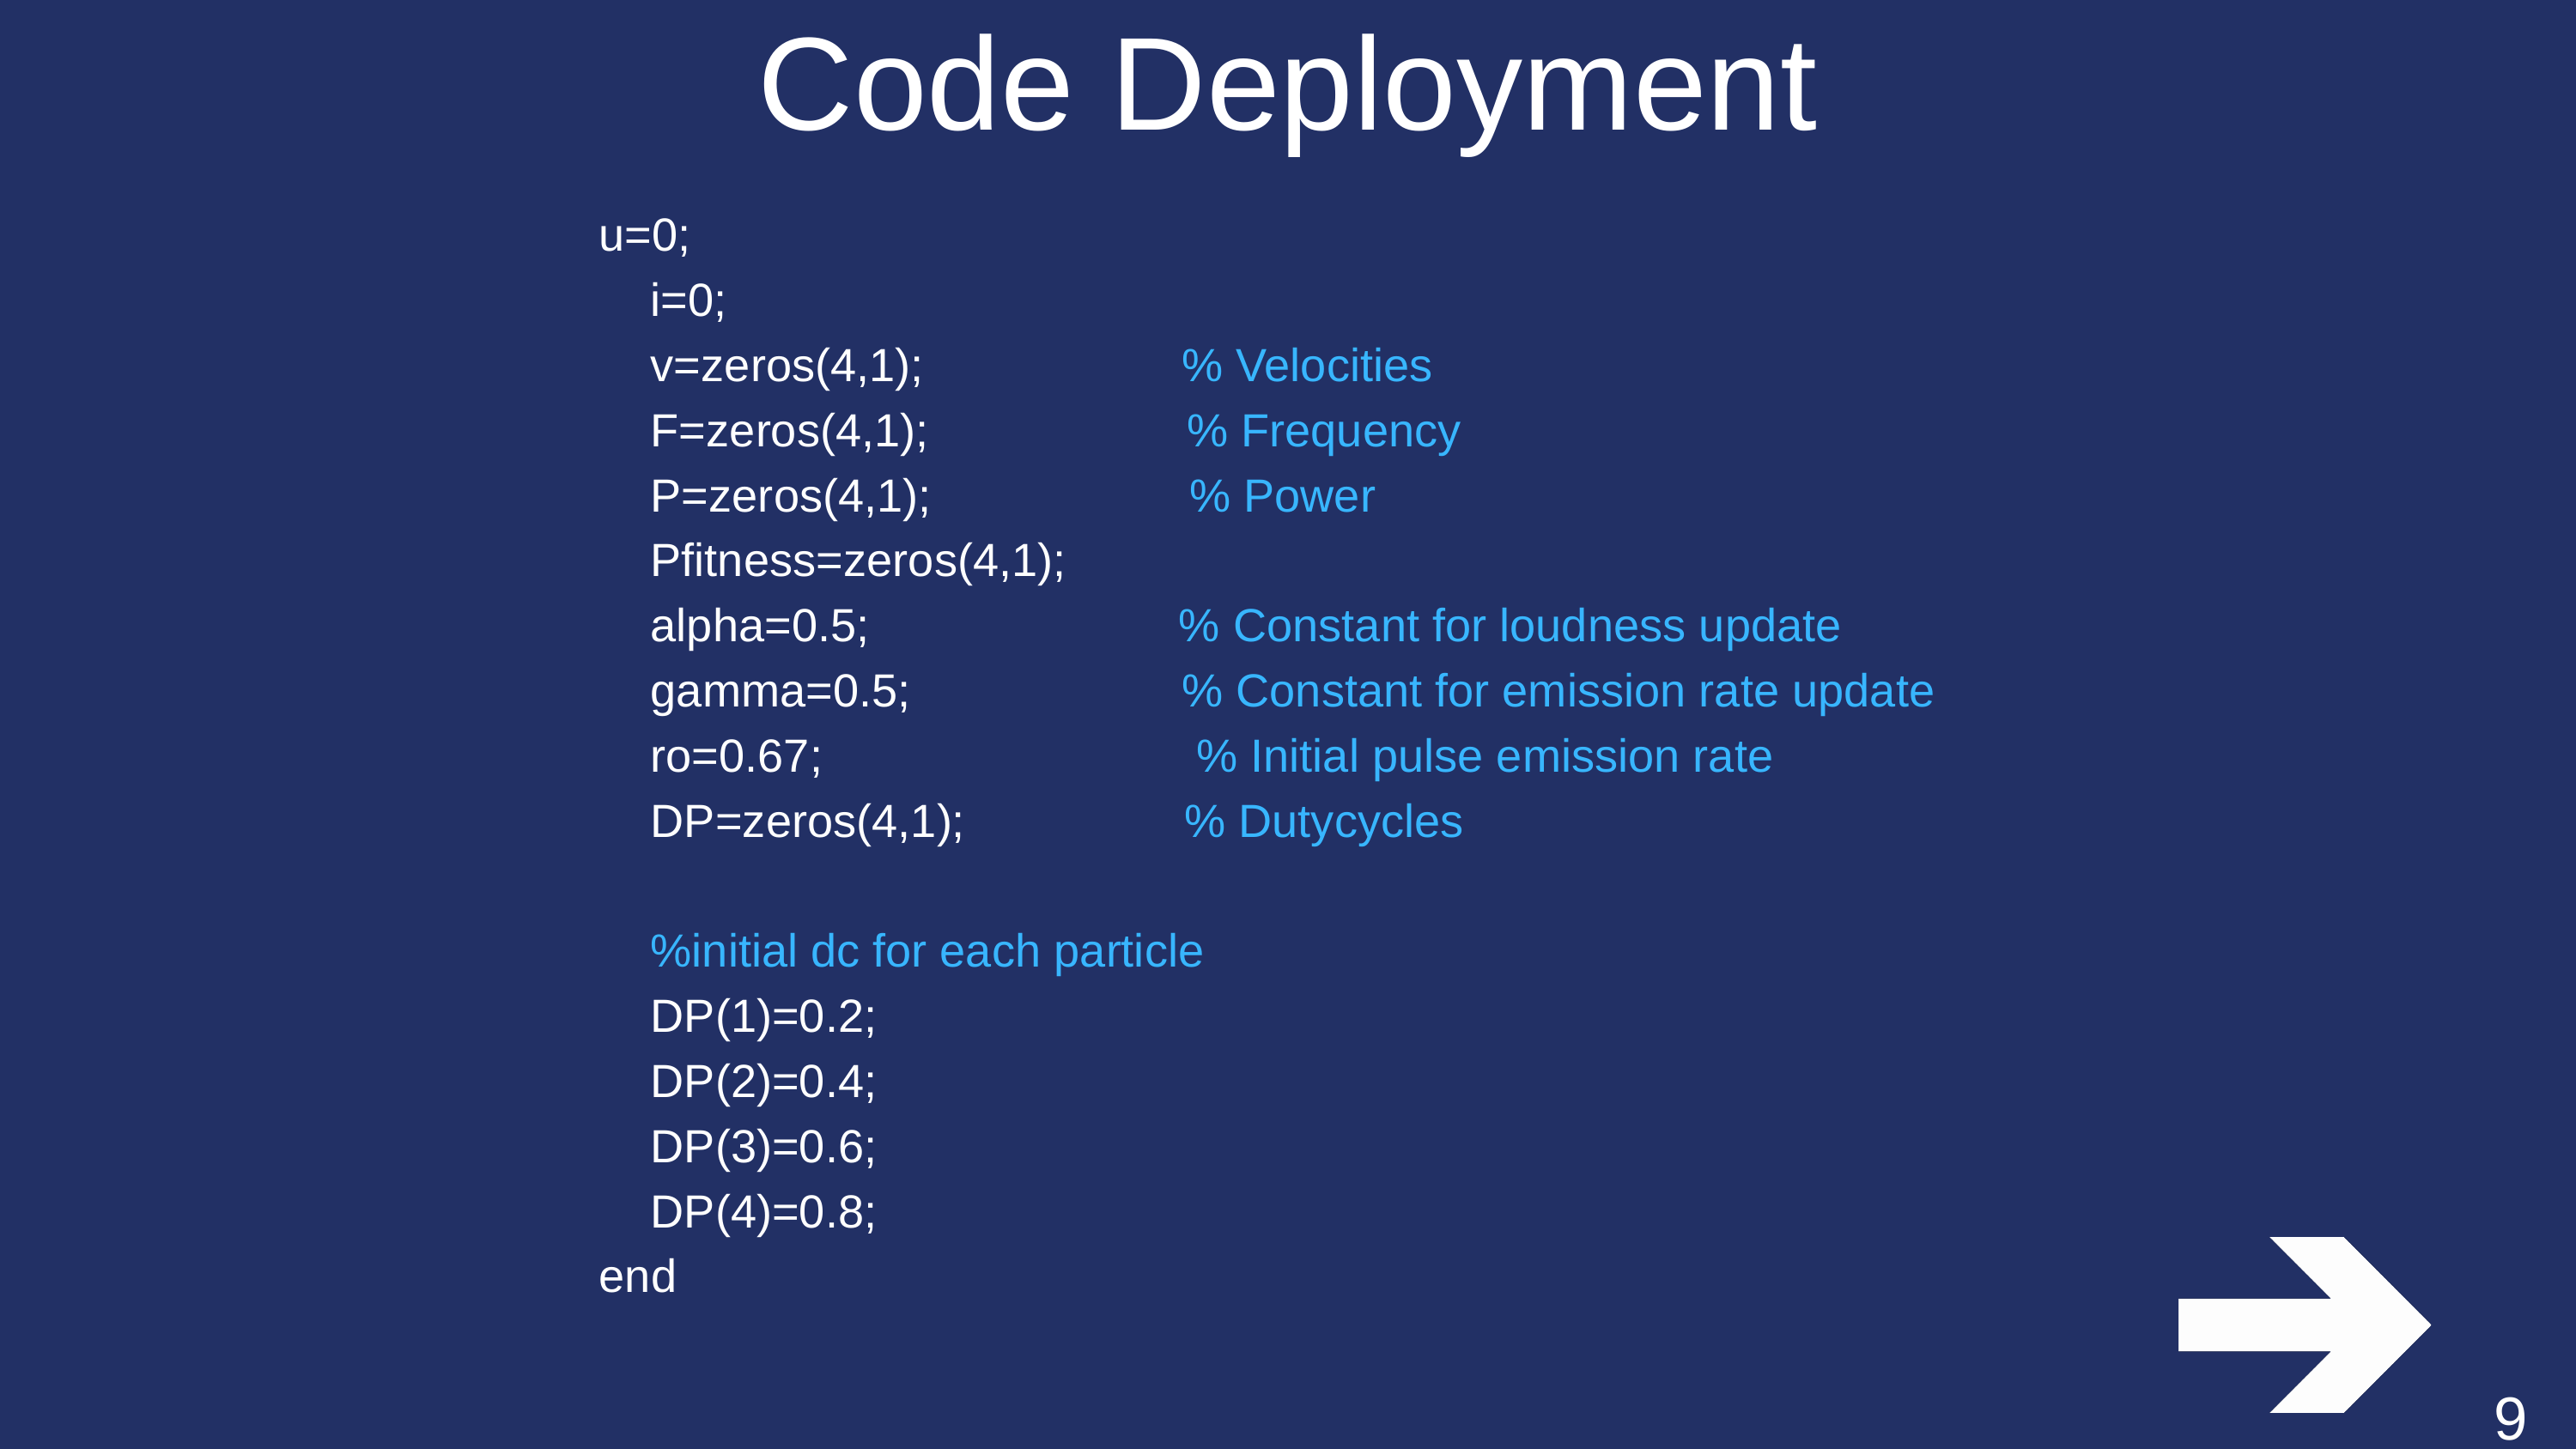

Code Deployment
u=0;
    i=0;
    v=zeros(4,1);                    % Velocities
    F=zeros(4,1);                    % Frequency
    P=zeros(4,1);                    % Power
    Pfitness=zeros(4,1);
    alpha=0.5;                        % Constant for loudness update
    gamma=0.5;                     % Constant for emission rate update
    ro=0.67;                             % Initial pulse emission rate
    DP=zeros(4,1);                 % Dutycycles

    %initial dc for each particle
    DP(1)=0.2;
    DP(2)=0.4;
    DP(3)=0.6;
    DP(4)=0.8;
end

9